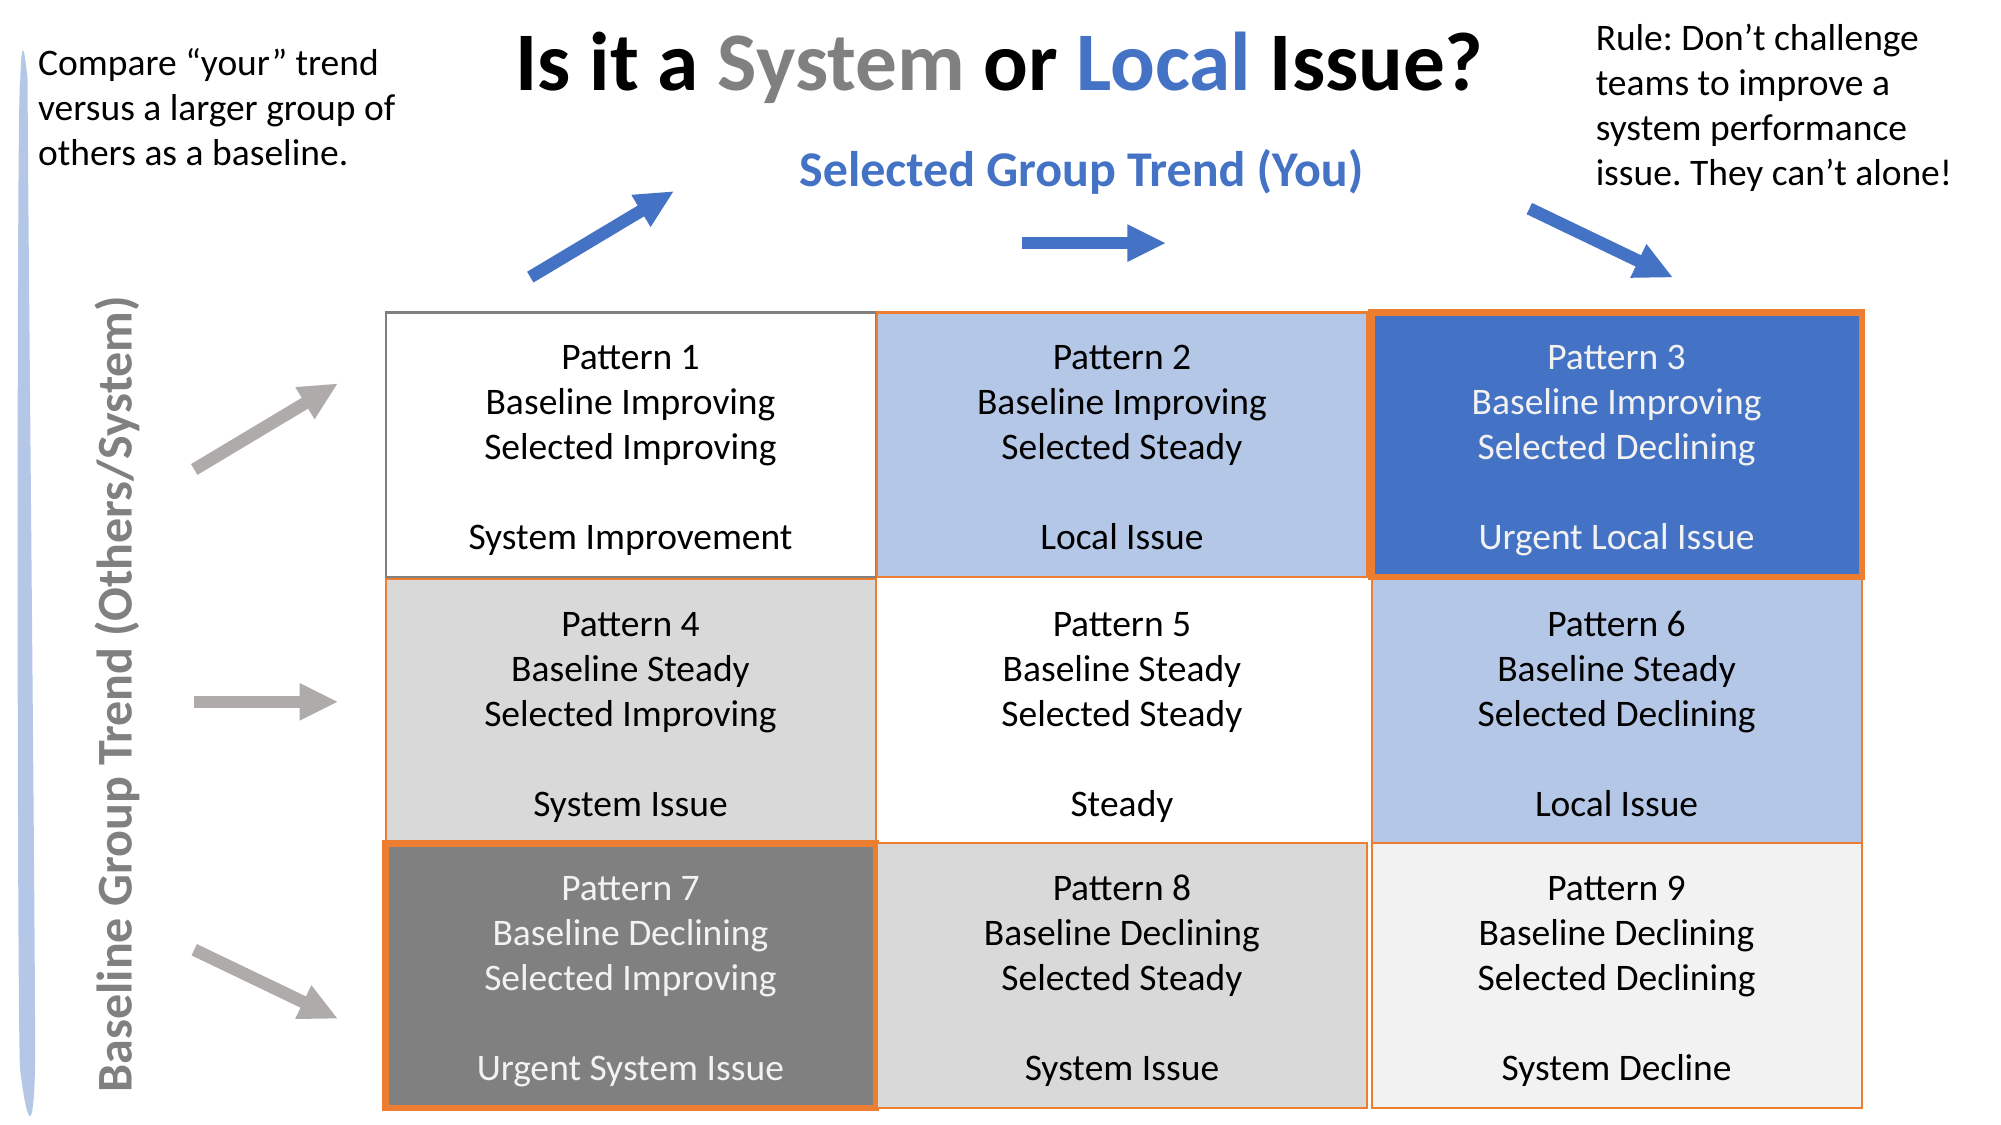

Is it a System or Local Issue?
Rule: Don’t challenge teams to improve a system performance issue. They can’t alone!
Compare “your” trend versus a larger group of others as a baseline.
Selected Group Trend (You)
Pattern 1
Baseline Improving
Selected Improving

System Improvement
Pattern 2
Baseline Improving
Selected Steady

Local Issue
Pattern 3
Baseline Improving
Selected Declining

Urgent Local Issue
Pattern 4
Baseline Steady
Selected Improving

System Issue
Pattern 5
Baseline Steady
Selected Steady

Steady
Pattern 6
Baseline Steady
Selected Declining

Local Issue
Baseline Group Trend (Others/System)
Pattern 7
Baseline Declining
Selected Improving

Urgent System Issue
Pattern 8
Baseline Declining
Selected Steady

System Issue
Pattern 9
Baseline Declining
Selected Declining

System Decline